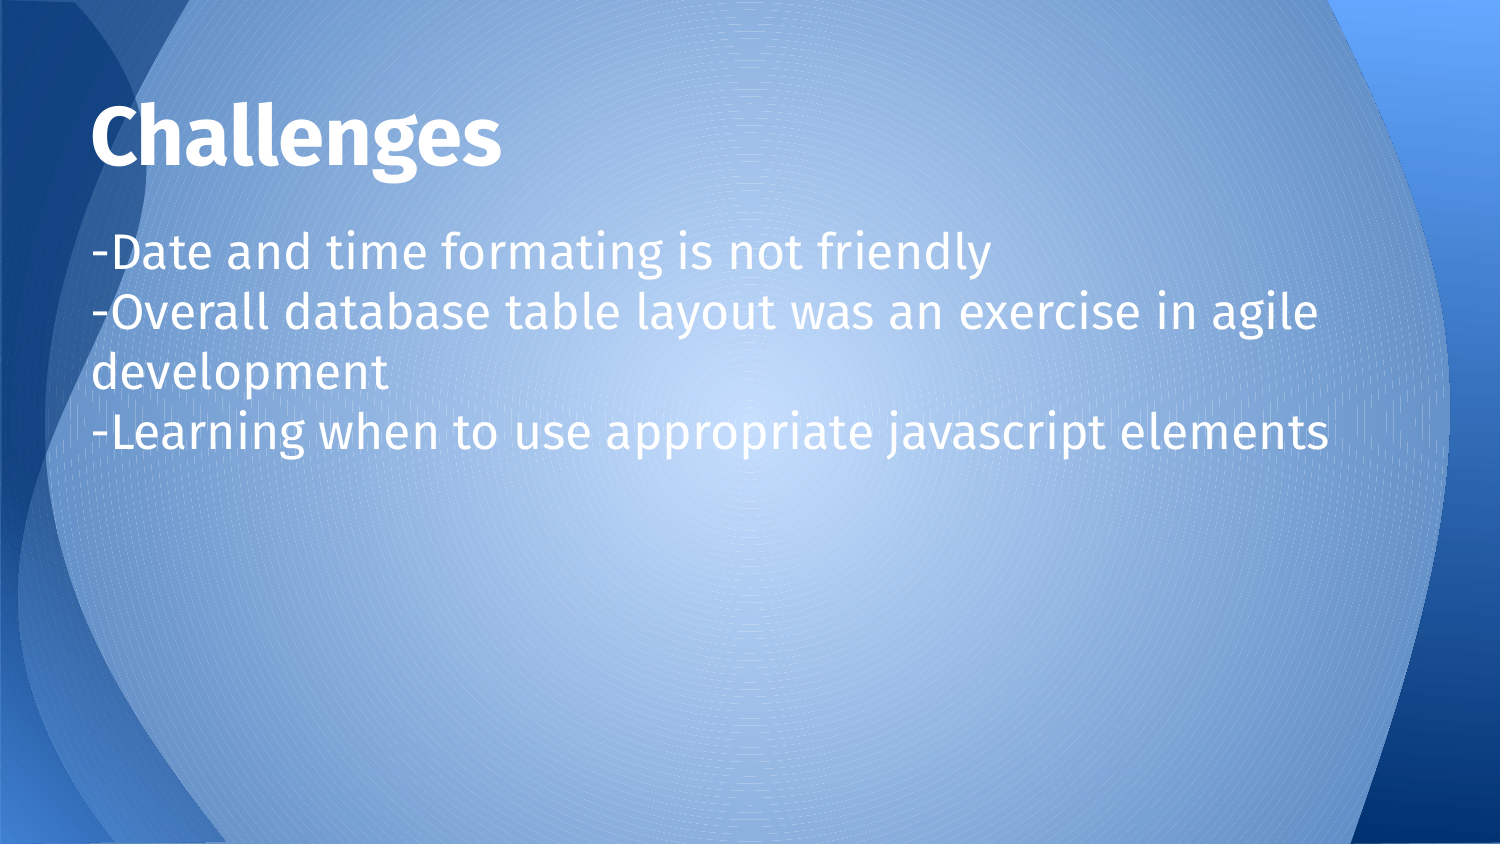

# Challenges
-Date and time formating is not friendly
-Overall database table layout was an exercise in agile development
-Learning when to use appropriate javascript elements